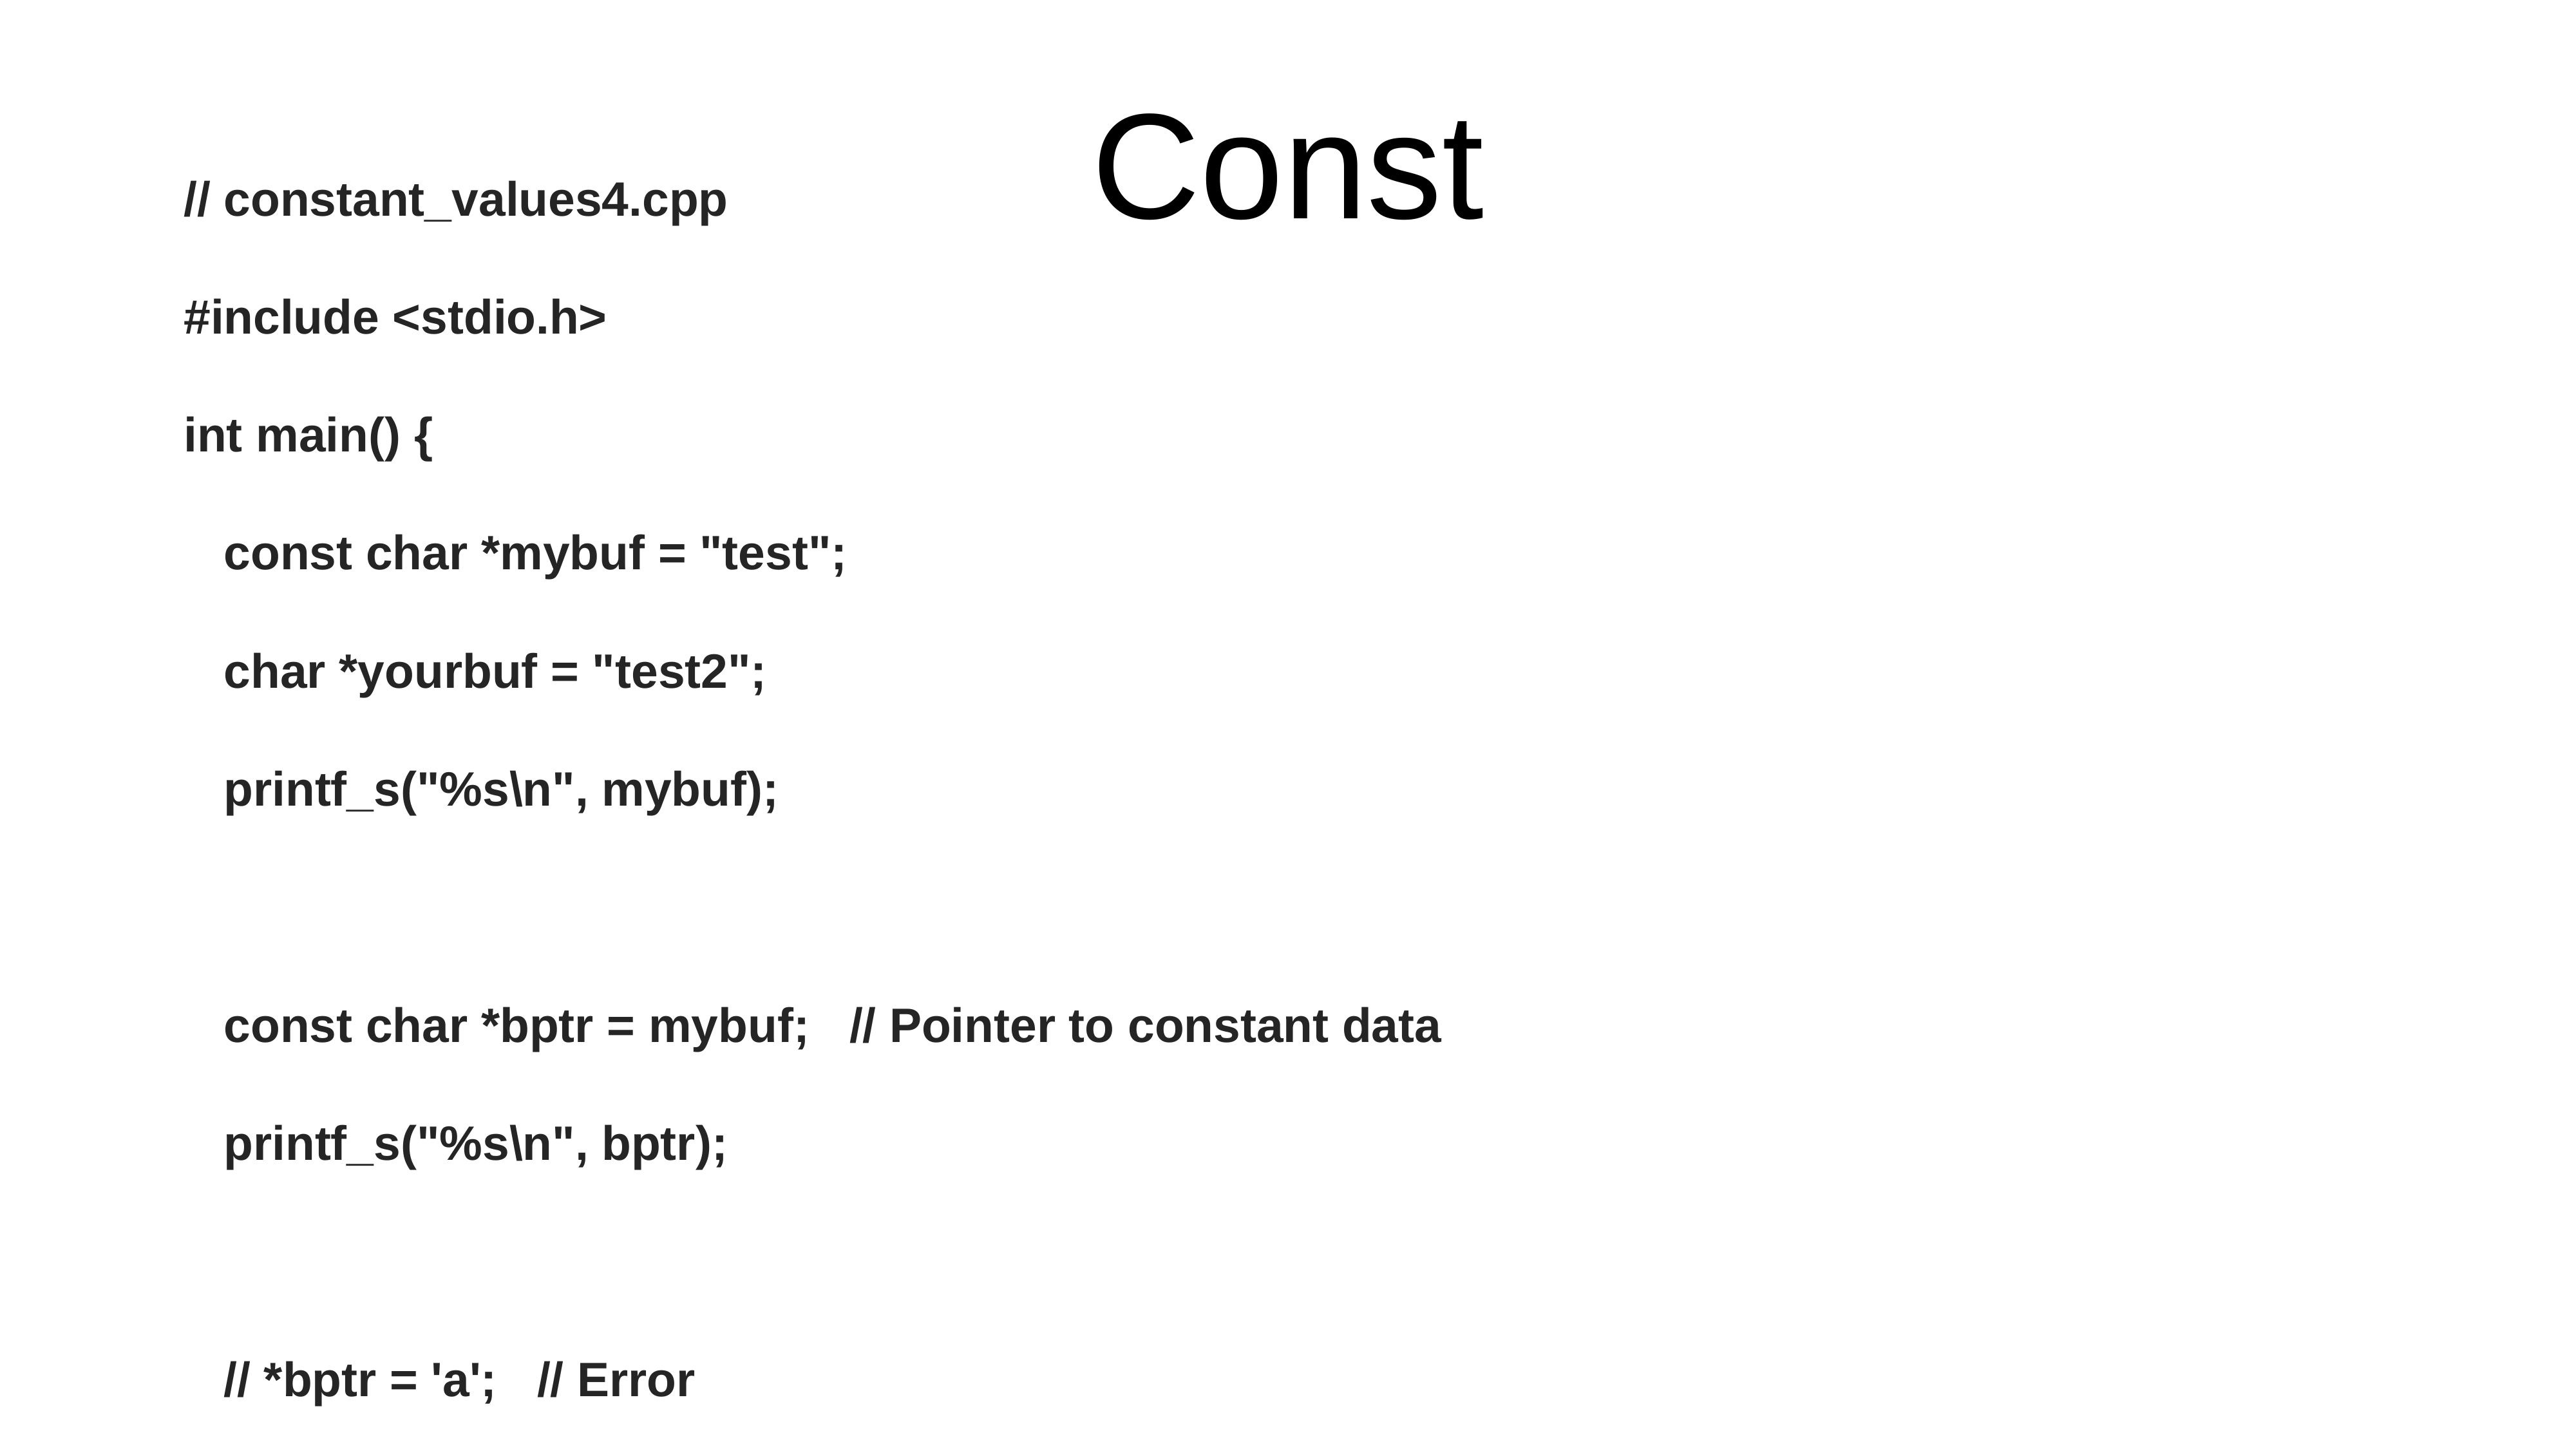

# Const
// constant_values4.cpp
#include <stdio.h>
int main() {
   const char *mybuf = "test";
   char *yourbuf = "test2";
   printf_s("%s\n", mybuf);

   const char *bptr = mybuf;   // Pointer to constant data
   printf_s("%s\n", bptr);

   // *bptr = 'a';   // Error
}